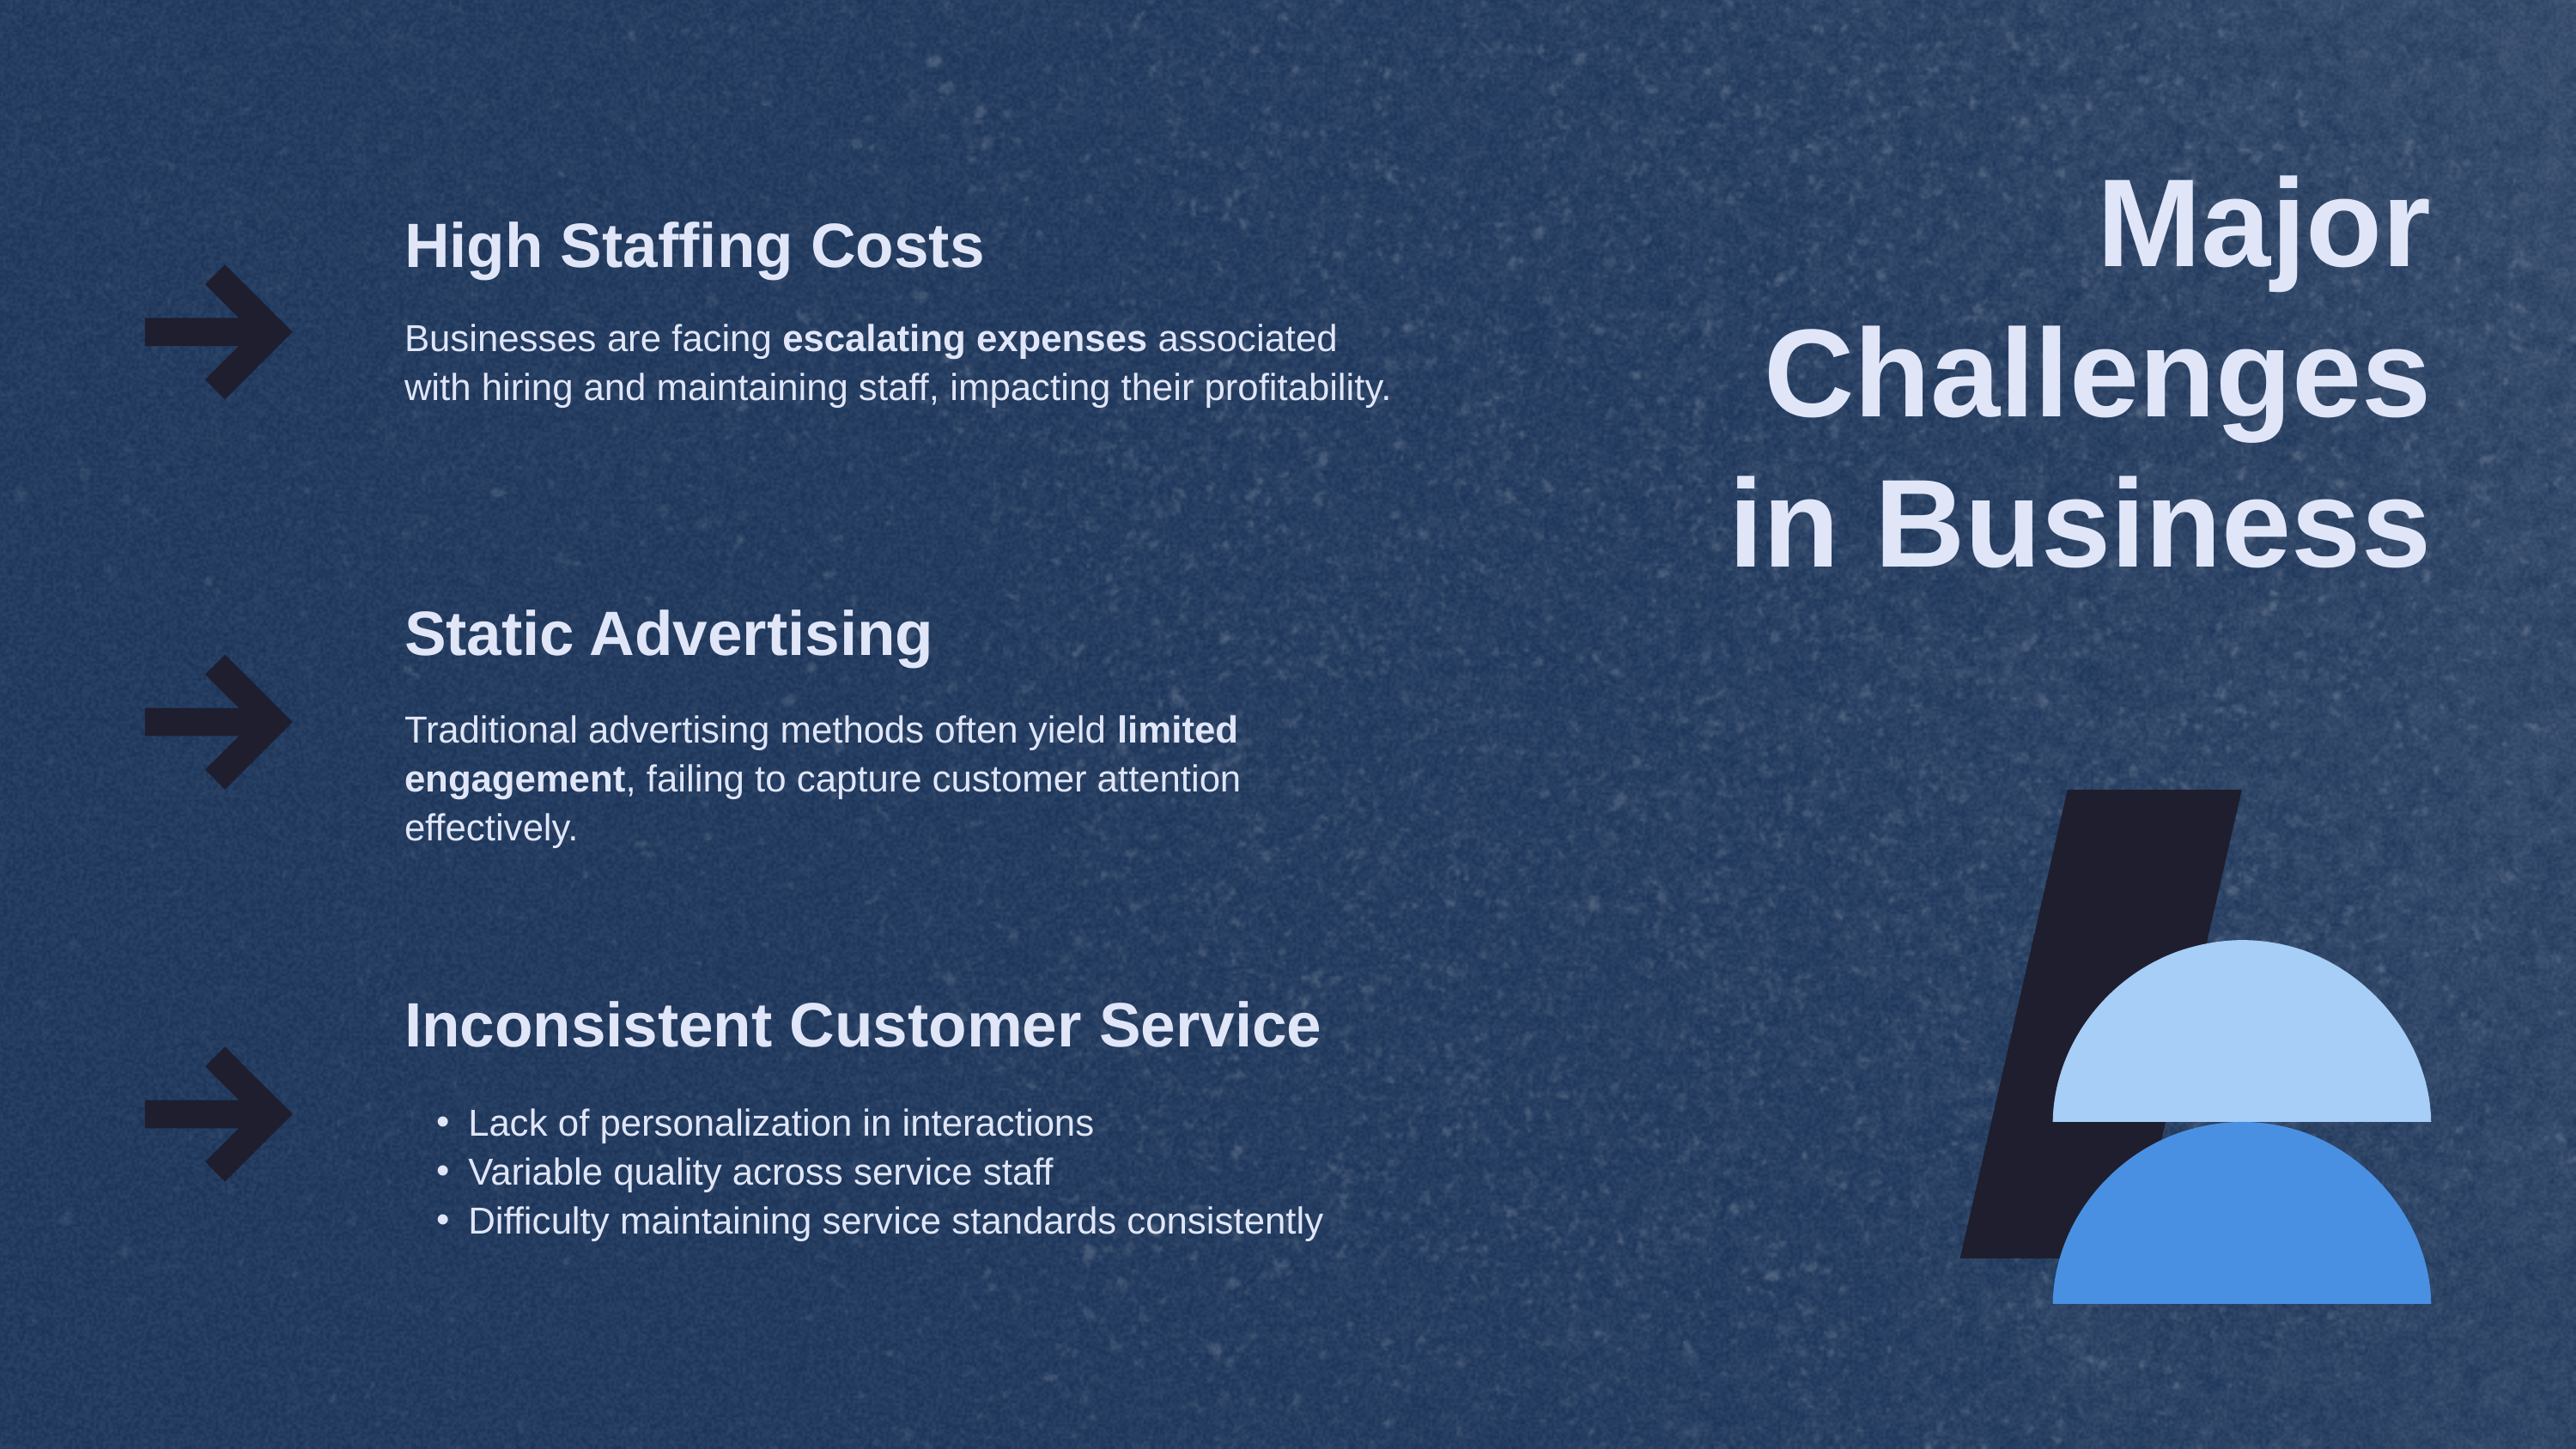

Major Challenges in Business
High Staffing Costs
Businesses are facing escalating expenses associated with hiring and maintaining staff, impacting their profitability.

Static Advertising
Traditional advertising methods often yield limited engagement, failing to capture customer attention effectively.

Inconsistent Customer Service
Lack of personalization in interactions
Variable quality across service staff
Difficulty maintaining service standards consistently